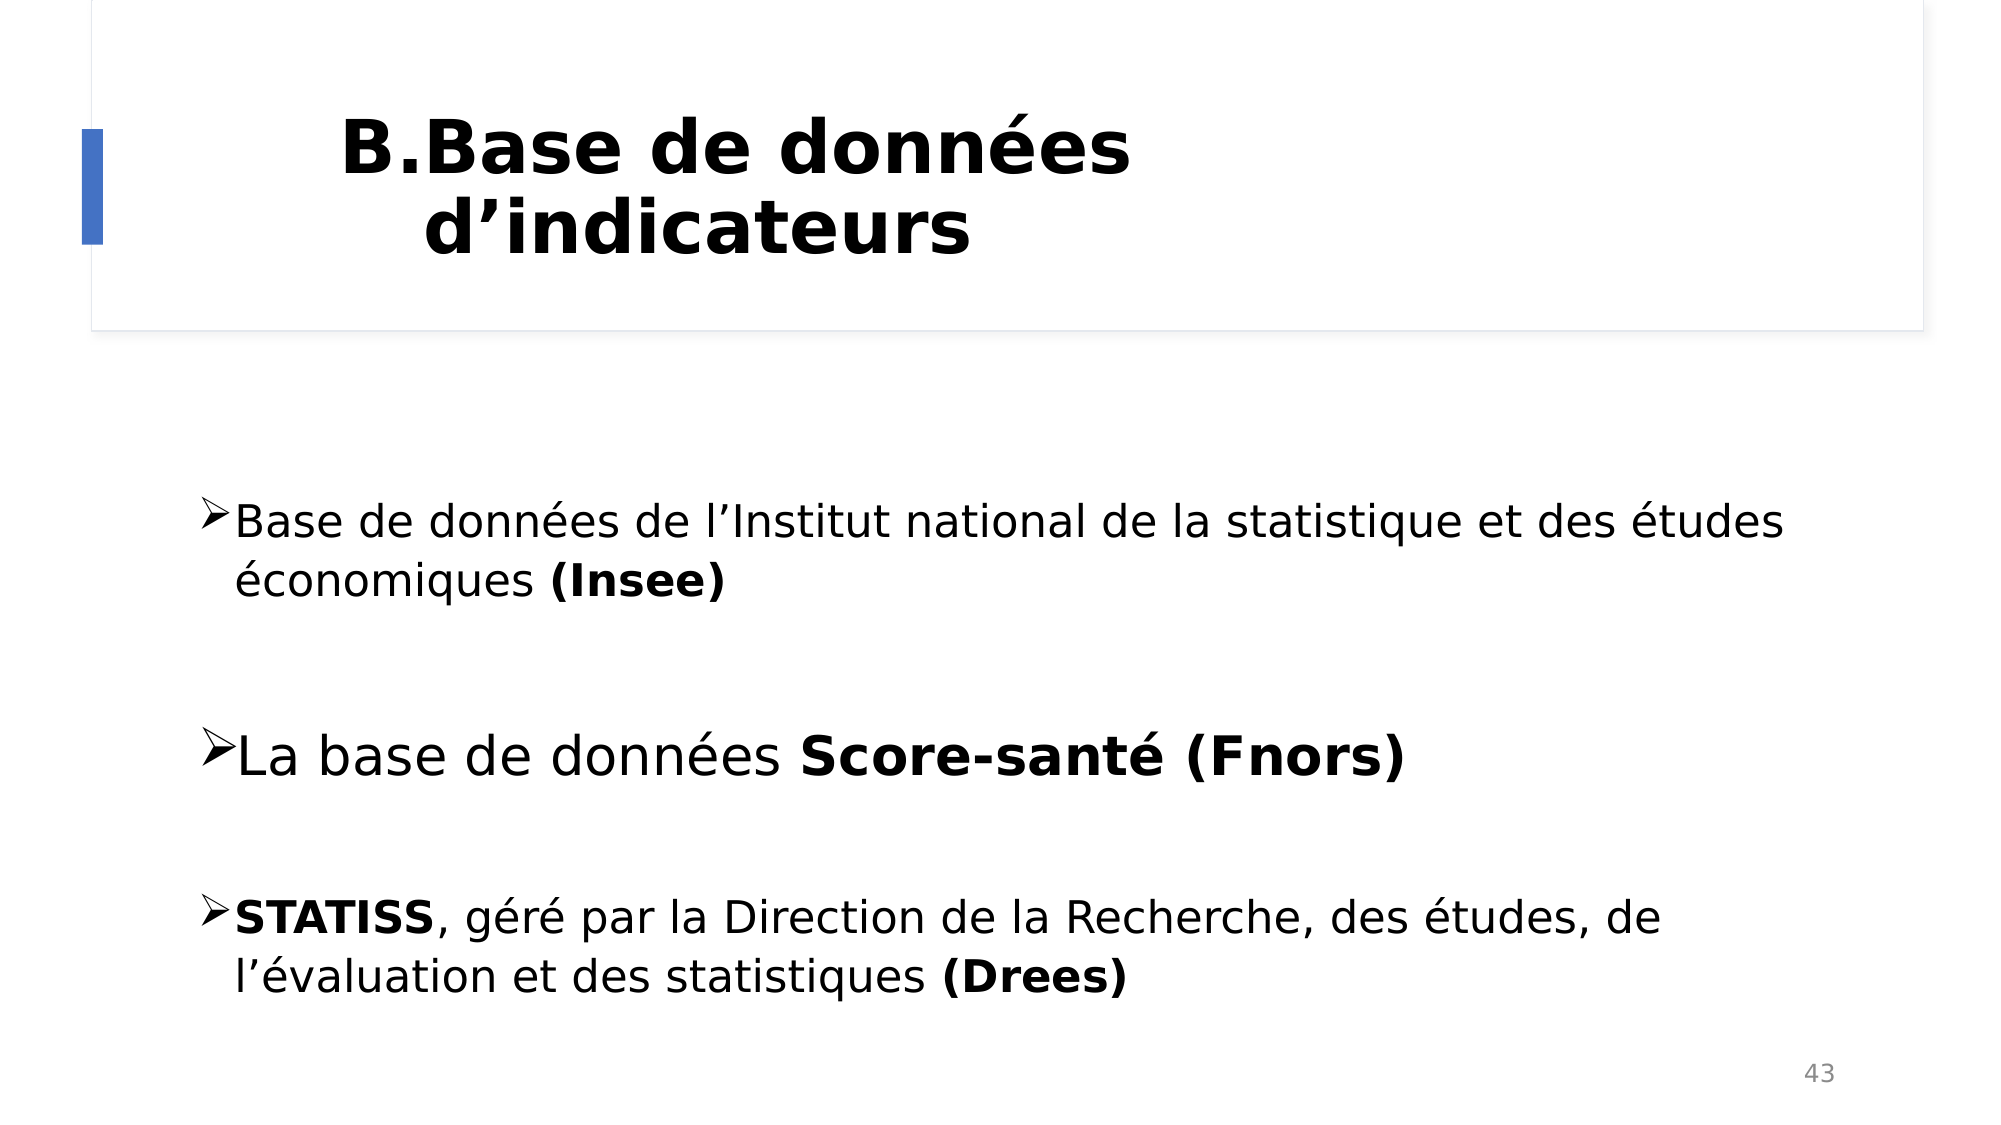

# Base de données d’indicateurs

Base de données de l’Institut national de la statistique et des études économiques (Insee)

La base de données Score-santé (Fnors)

STATISS, géré par la Direction de la Recherche, des études, de l’évaluation et des statistiques (Drees)

43